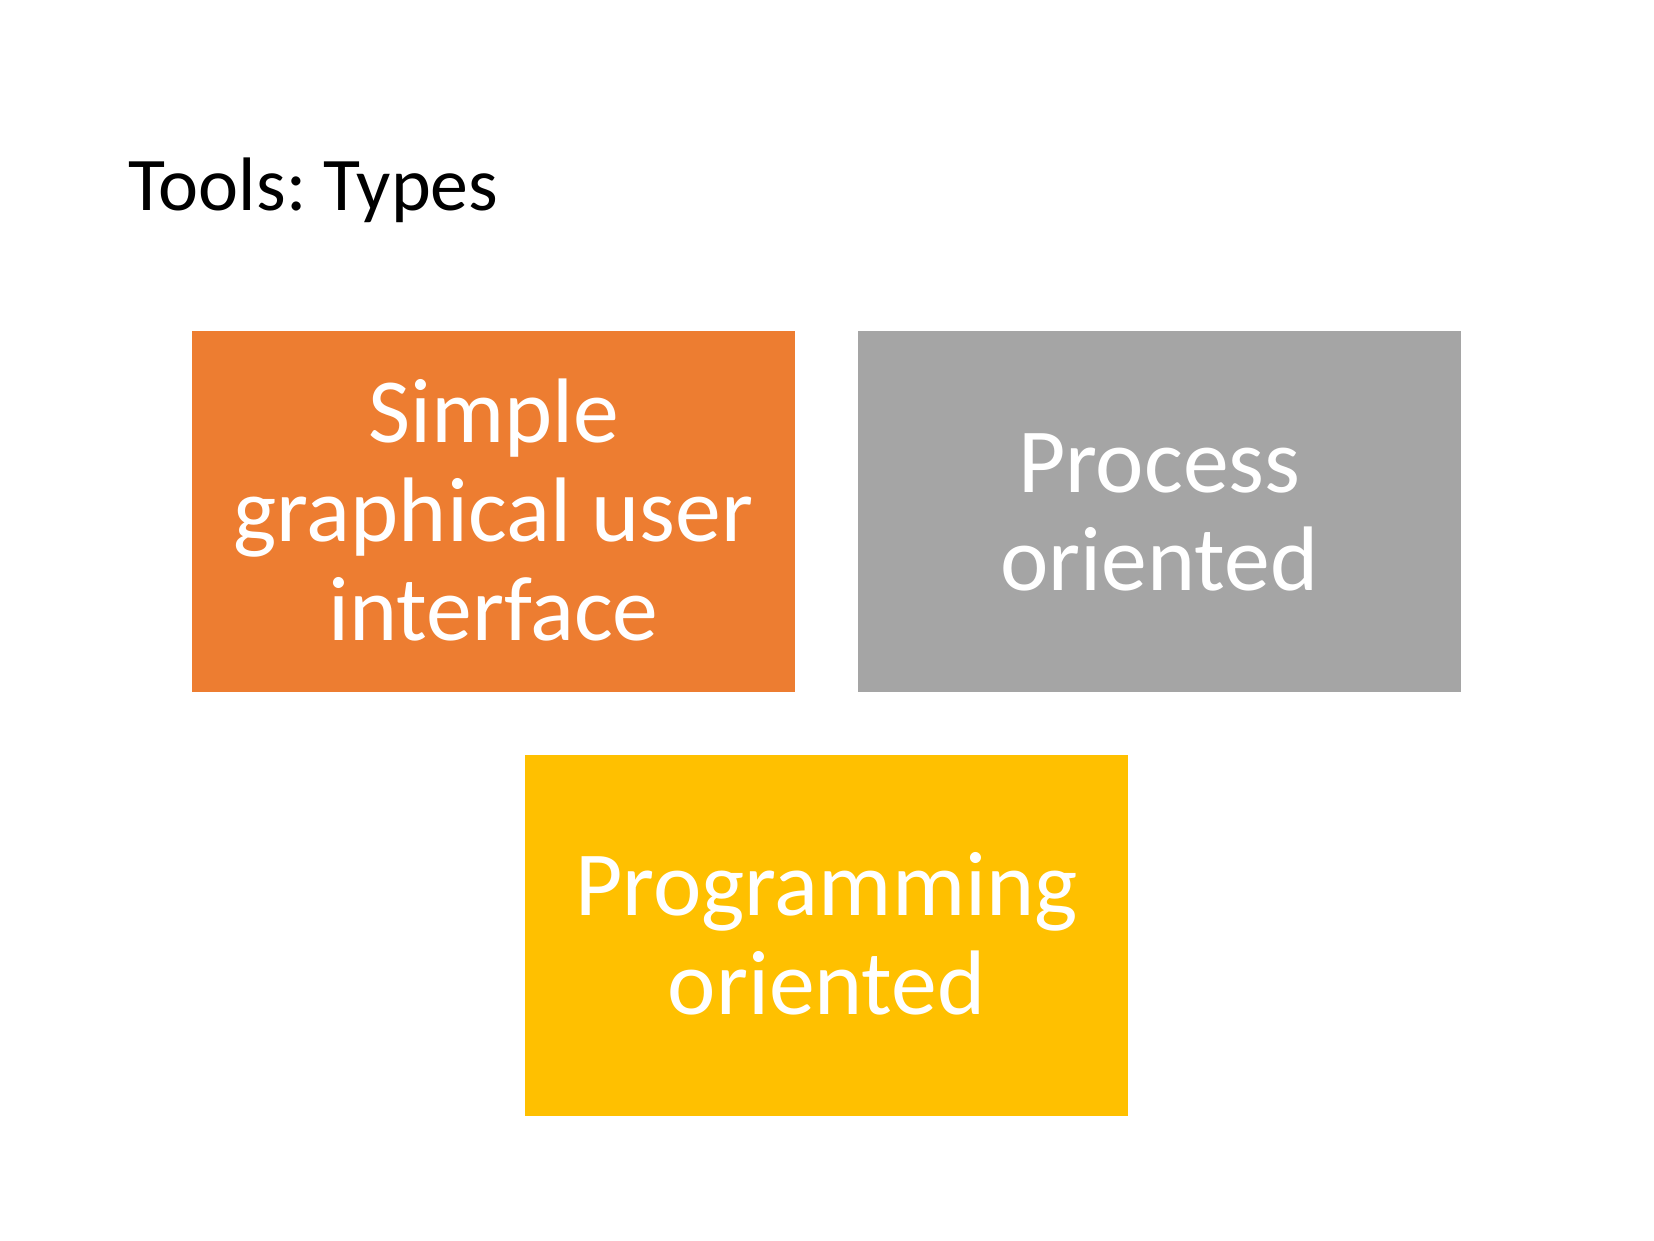

# Tools: Types
Simple graphical user interface
Process oriented
Programming oriented